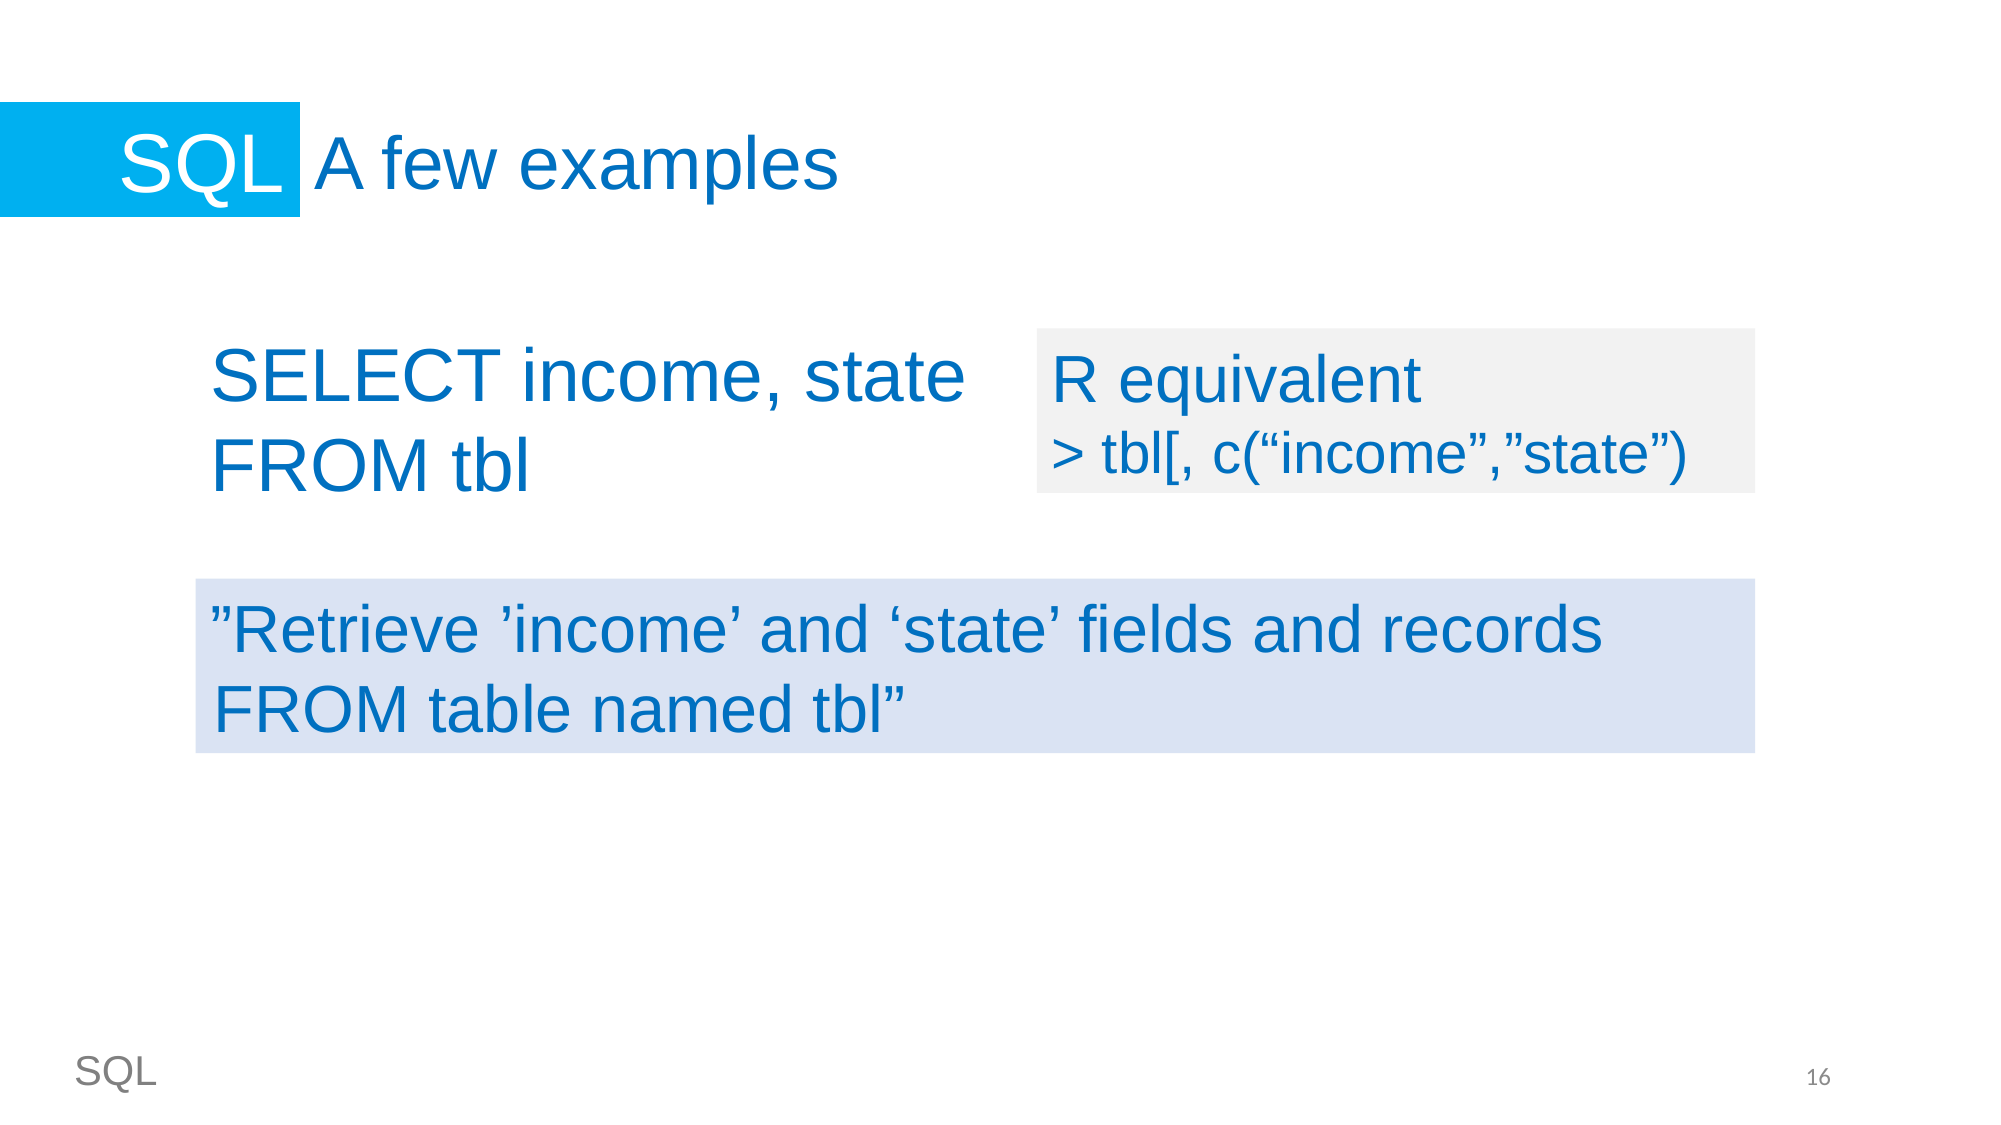

SQL
A few examples
SELECT income, state
FROM tbl
R equivalent
> tbl[, c(“income”,”state”)
”Retrieve ’income’ and ‘state’ fields and records FROM table named tbl”
SQL
16